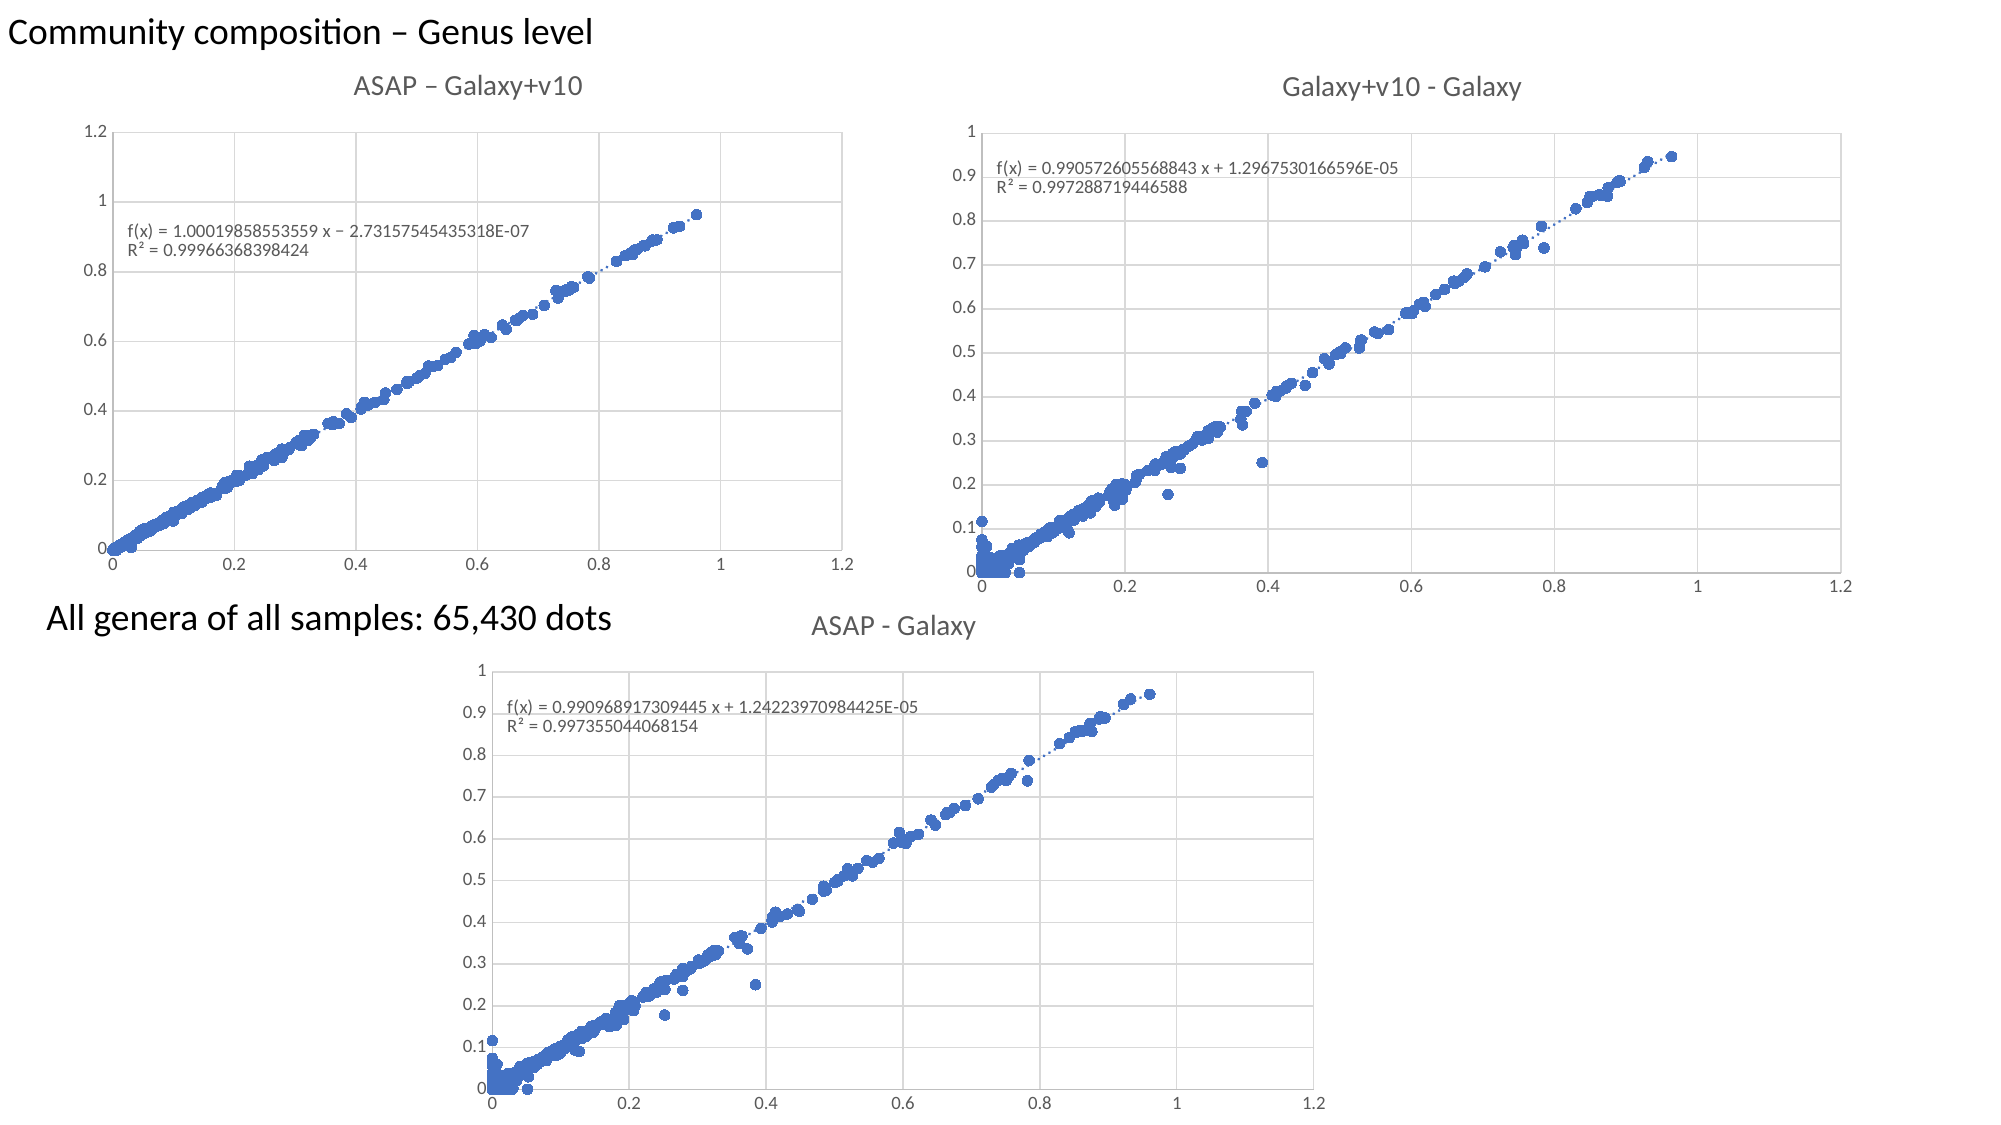

Community composition – Genus level

### Chart: ASAP – Galaxy+v10

| Category | h |
|---|---|

### Chart: Galaxy+v10 - Galaxy

| Category | g |
|---|---|
All genera of all samples: 65,430 dots

### Chart: ASAP - Galaxy

| Category | g |
|---|---|